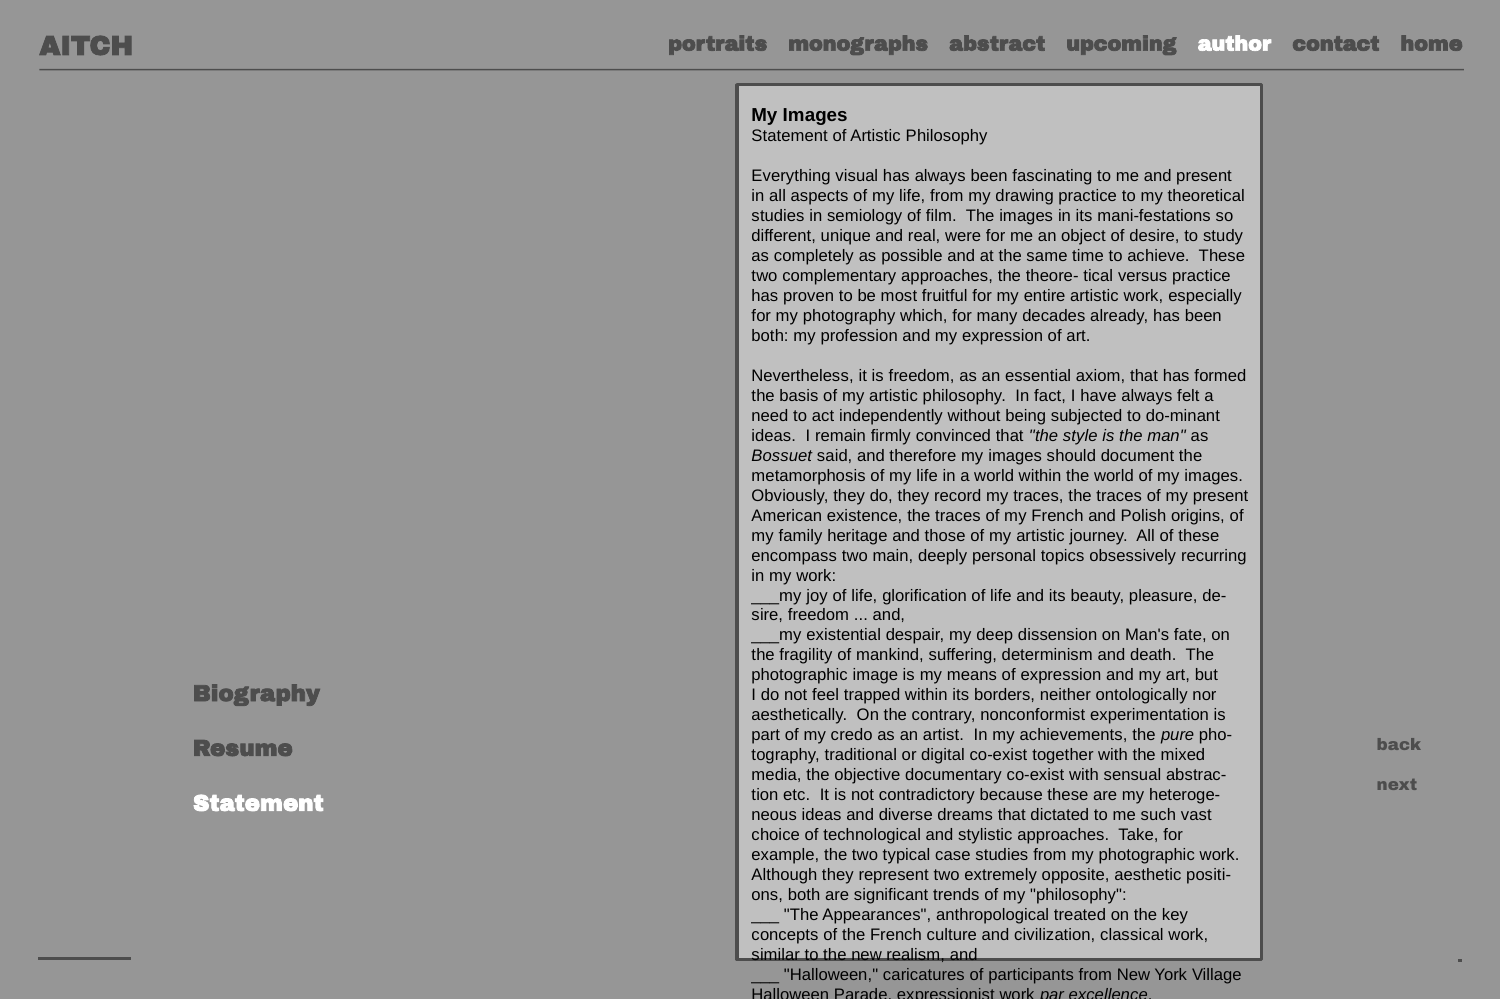

AITCH
portraits   monographs   abstract   upcoming   author   contact   home

My Images
Statement of Artistic Philosophy

Everything visual has always been fascinating to me and present
in all aspects of my life, from my drawing practice to my theoretical studies in semiology of film.  The images in its mani-festations so different, unique and real, were for me an object of desire, to study as completely as possible and at the same time to achieve.  These two complementary approaches, the theore- tical versus practice has proven to be most fruitful for my entire artistic work, especially for my photography which, for many decades already, has been both: my profession and my expression of art.

Nevertheless, it is freedom, as an essential axiom, that has formed the basis of my artistic philosophy.  In fact, I have always felt a need to act independently without being subjected to do-minant ideas.  I remain firmly convinced that "the style is the man" as  Bossuet said, and therefore my images should document the metamorphosis of my life in a world within the world of my images.  Obviously, they do, they record my traces, the traces of my present American existence, the traces of my French and Polish origins, of my family heritage and those of my artistic journey.  All of these encompass two main, deeply personal topics obsessively recurring in my work:
___my joy of life, glorification of life and its beauty, pleasure, de-sire, freedom ... and,
___my existential despair, my deep dissension on Man's fate, on the fragility of mankind, suffering, determinism and death.  The photographic image is my means of expression and my art, but
I do not feel trapped within its borders, neither ontologically nor aesthetically.  On the contrary, nonconformist experimentation is part of my credo as an artist.  In my achievements, the pure pho-tography, traditional or digital co-exist together with the mixed media, the objective documentary co-exist with sensual abstrac-tion etc.  It is not contradictory because these are my heteroge-neous ideas and diverse dreams that dictated to me such vast choice of technological and stylistic approaches.  Take, for example, the two typical case studies from my photographic work.  Although they represent two extremely opposite, aesthetic positi-ons, both are significant trends of my "philosophy":
___ "The Appearances", anthropological treated on the key concepts of the French culture and civilization, classical work, similar to the new realism, and
___ "Halloween," caricatures of participants from New York Village Halloween Parade, expressionist work par excellence.
The realization of the images and particularly their creation has been the most exhilarating and exciting part of my life.  My images represent the best of my work - emerging spiritually and materia-listically - from everything I have done in my life.  They give mea-ning to my life, affirm my existence, my artistic and philosophical self, above all else.  Apparently, they provide me with the means to study and to interpret a reality, that the outside of me, most often social, but in fact they reflect predominately, like Roman imagines  my portrait of myself, and like any art object my thoughts and feelings, my inner reality.

 Andrew AITCH

Biography

Resume

Statement

back

next